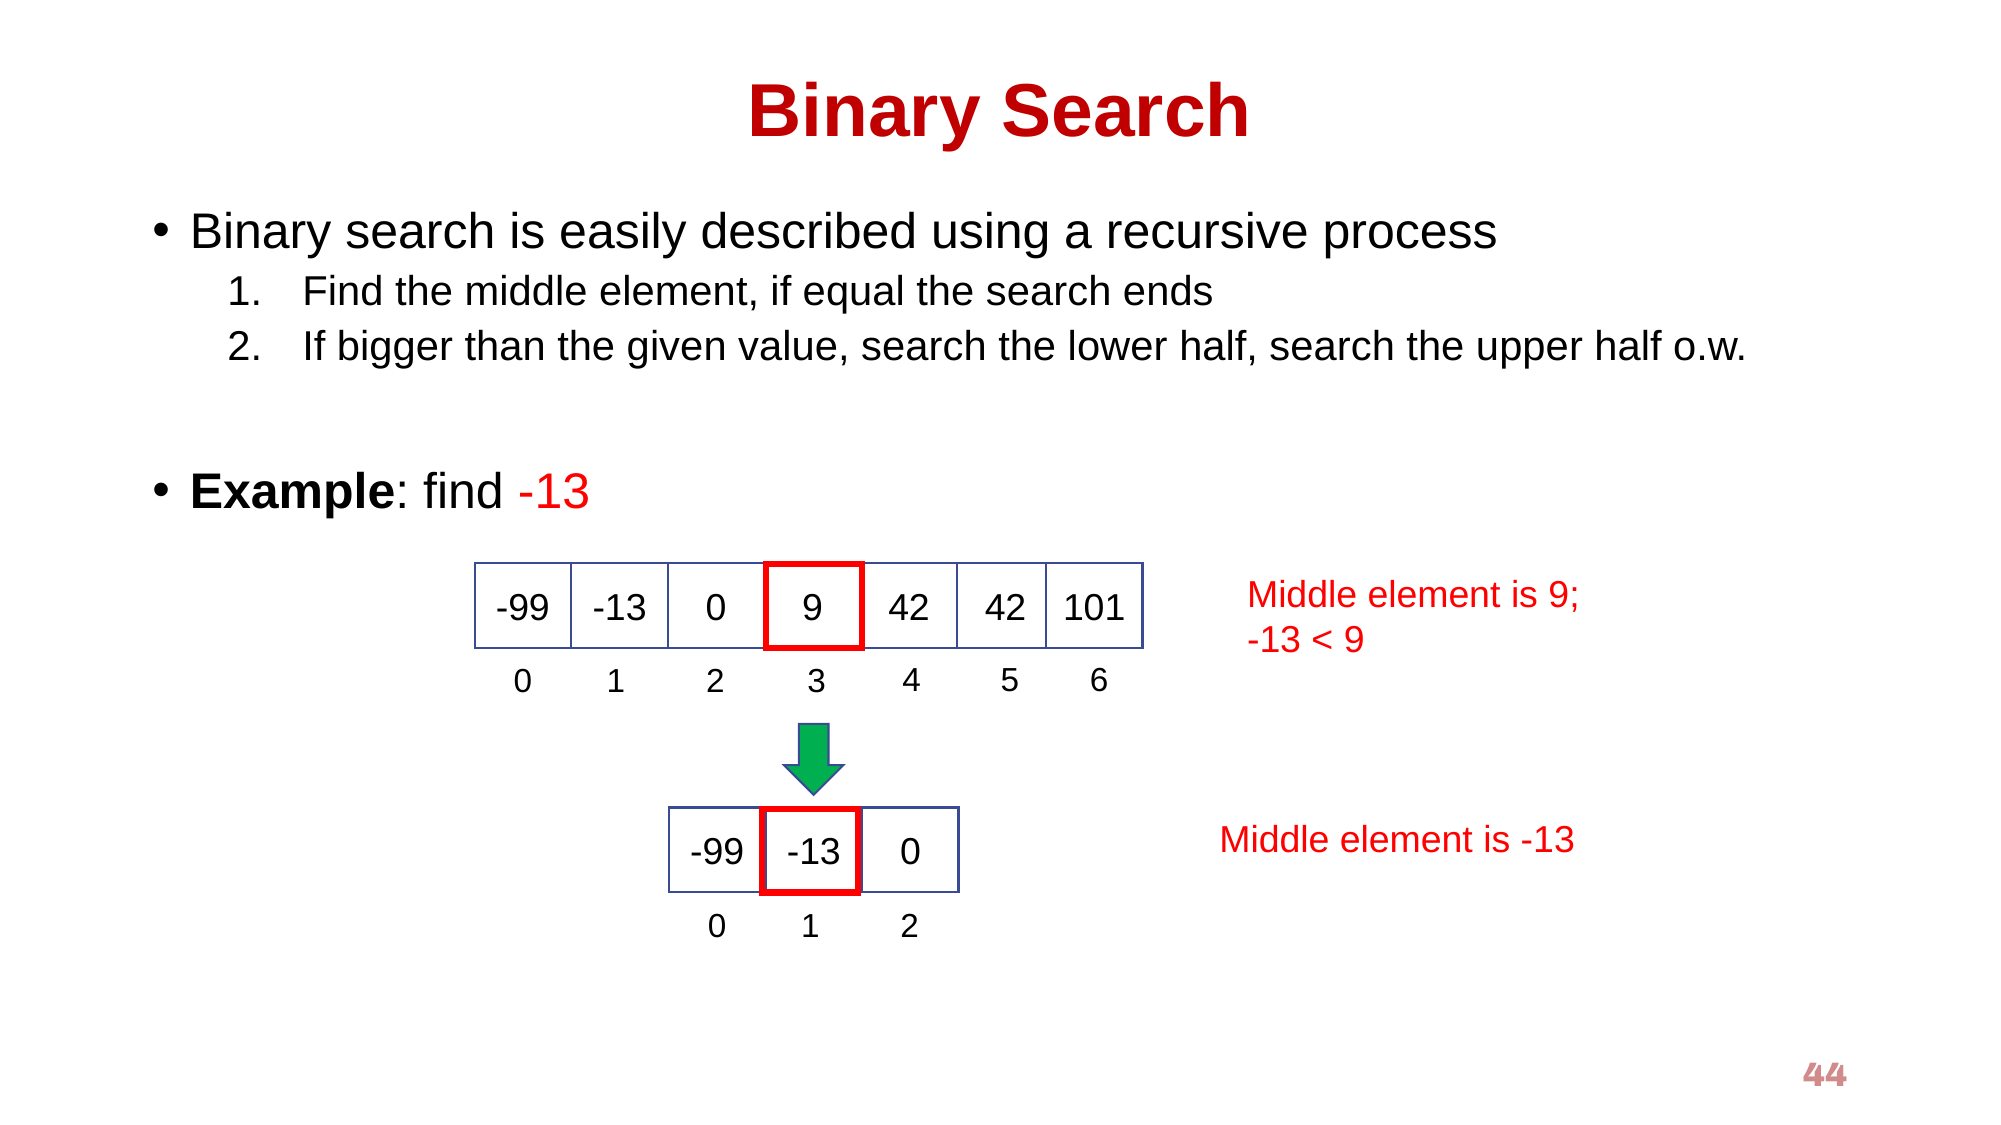

# Binary Search
Binary search is easily described using a recursive process
Find the middle element, if equal the search ends
If bigger than the given value, search the lower half, search the upper half o.w.

Example: find -13
Middle element is 9;
-13 < 9
-99
-13
0
9
42
42
101
4
5
6
3
0
1
2

-99
-13
0
0
1
2
Middle element is -13

44